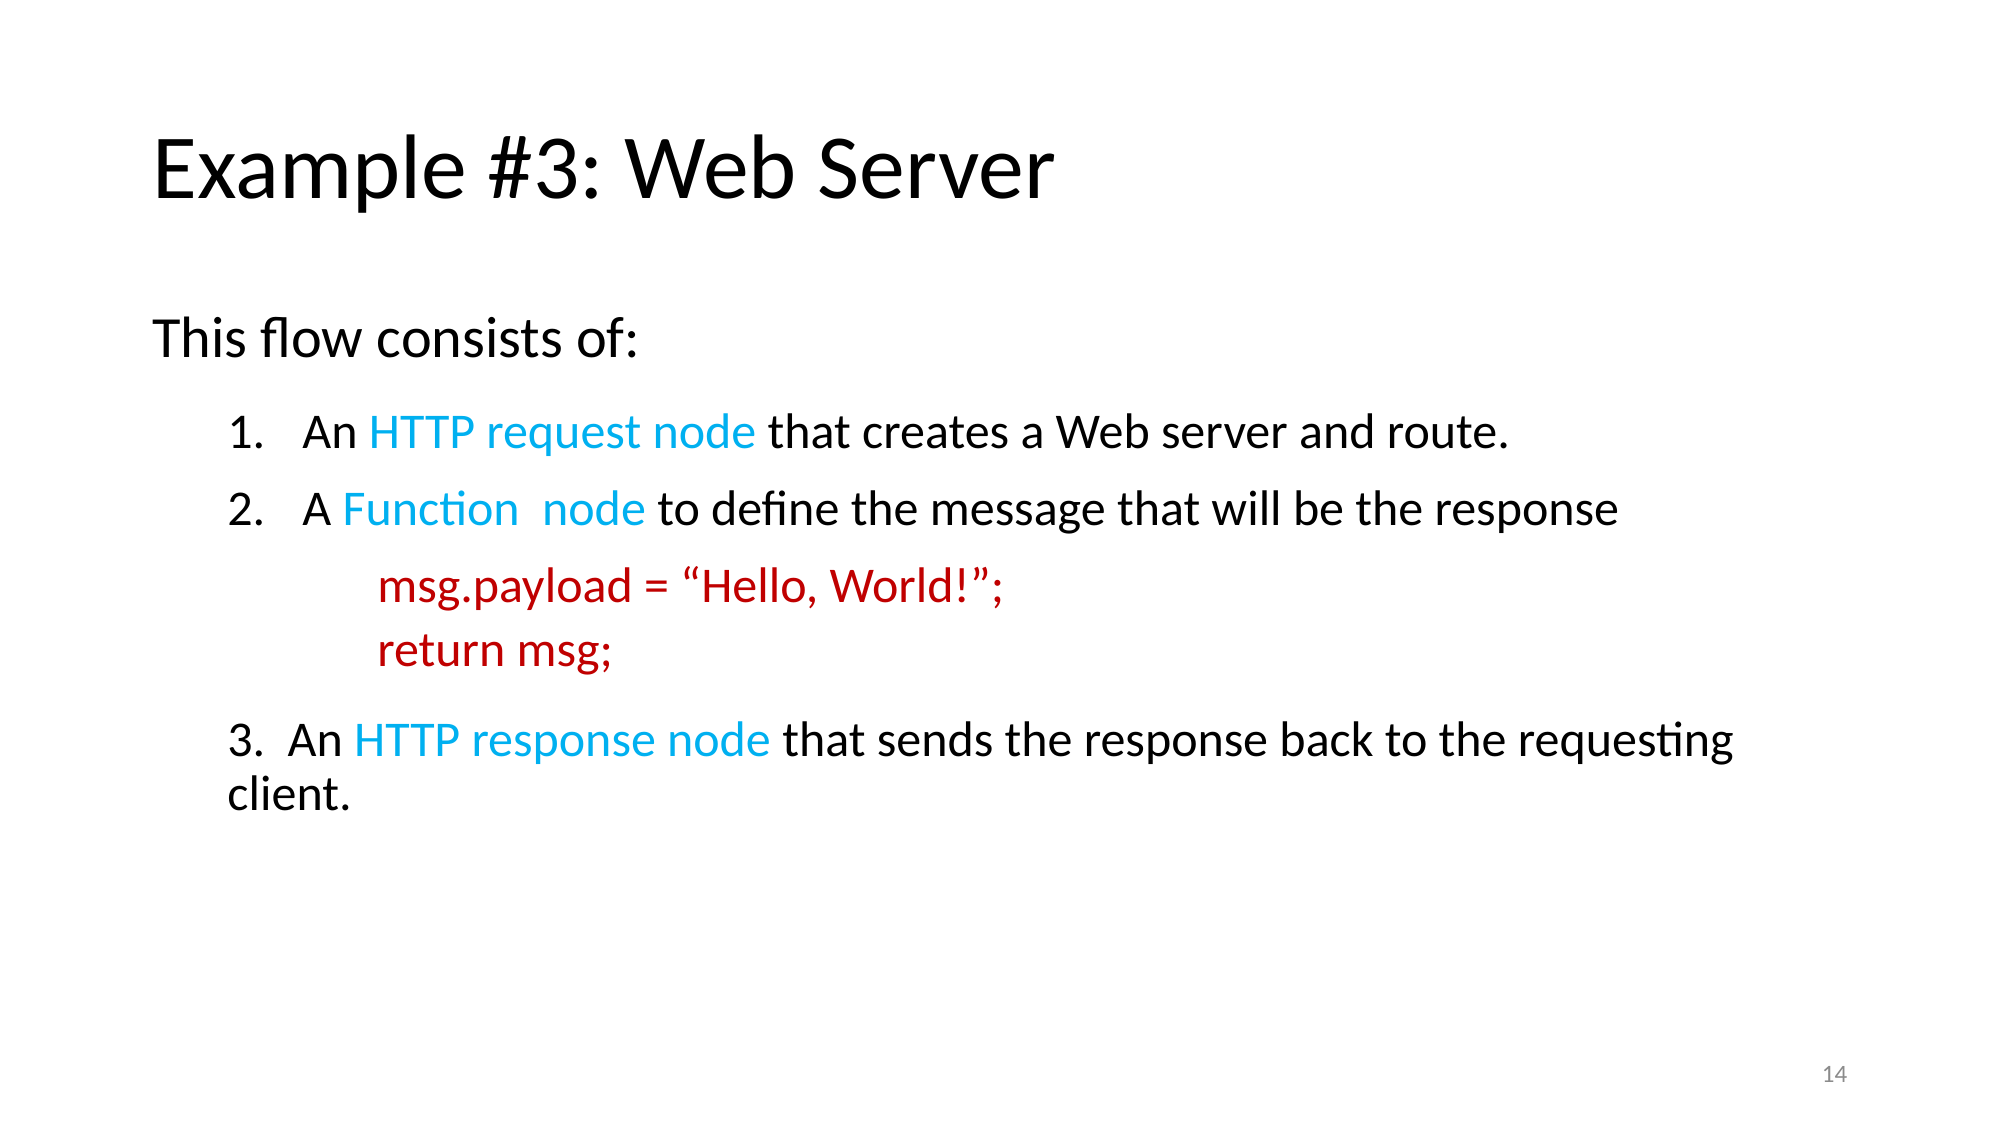

# Example #3: Web Server
This flow consists of:
An HTTP request node that creates a Web server and route.
A Function  node to define the message that will be the response
	msg.payload = “Hello, World!”;
	return msg;
3.  An HTTP response node that sends the response back to the requesting client.

14